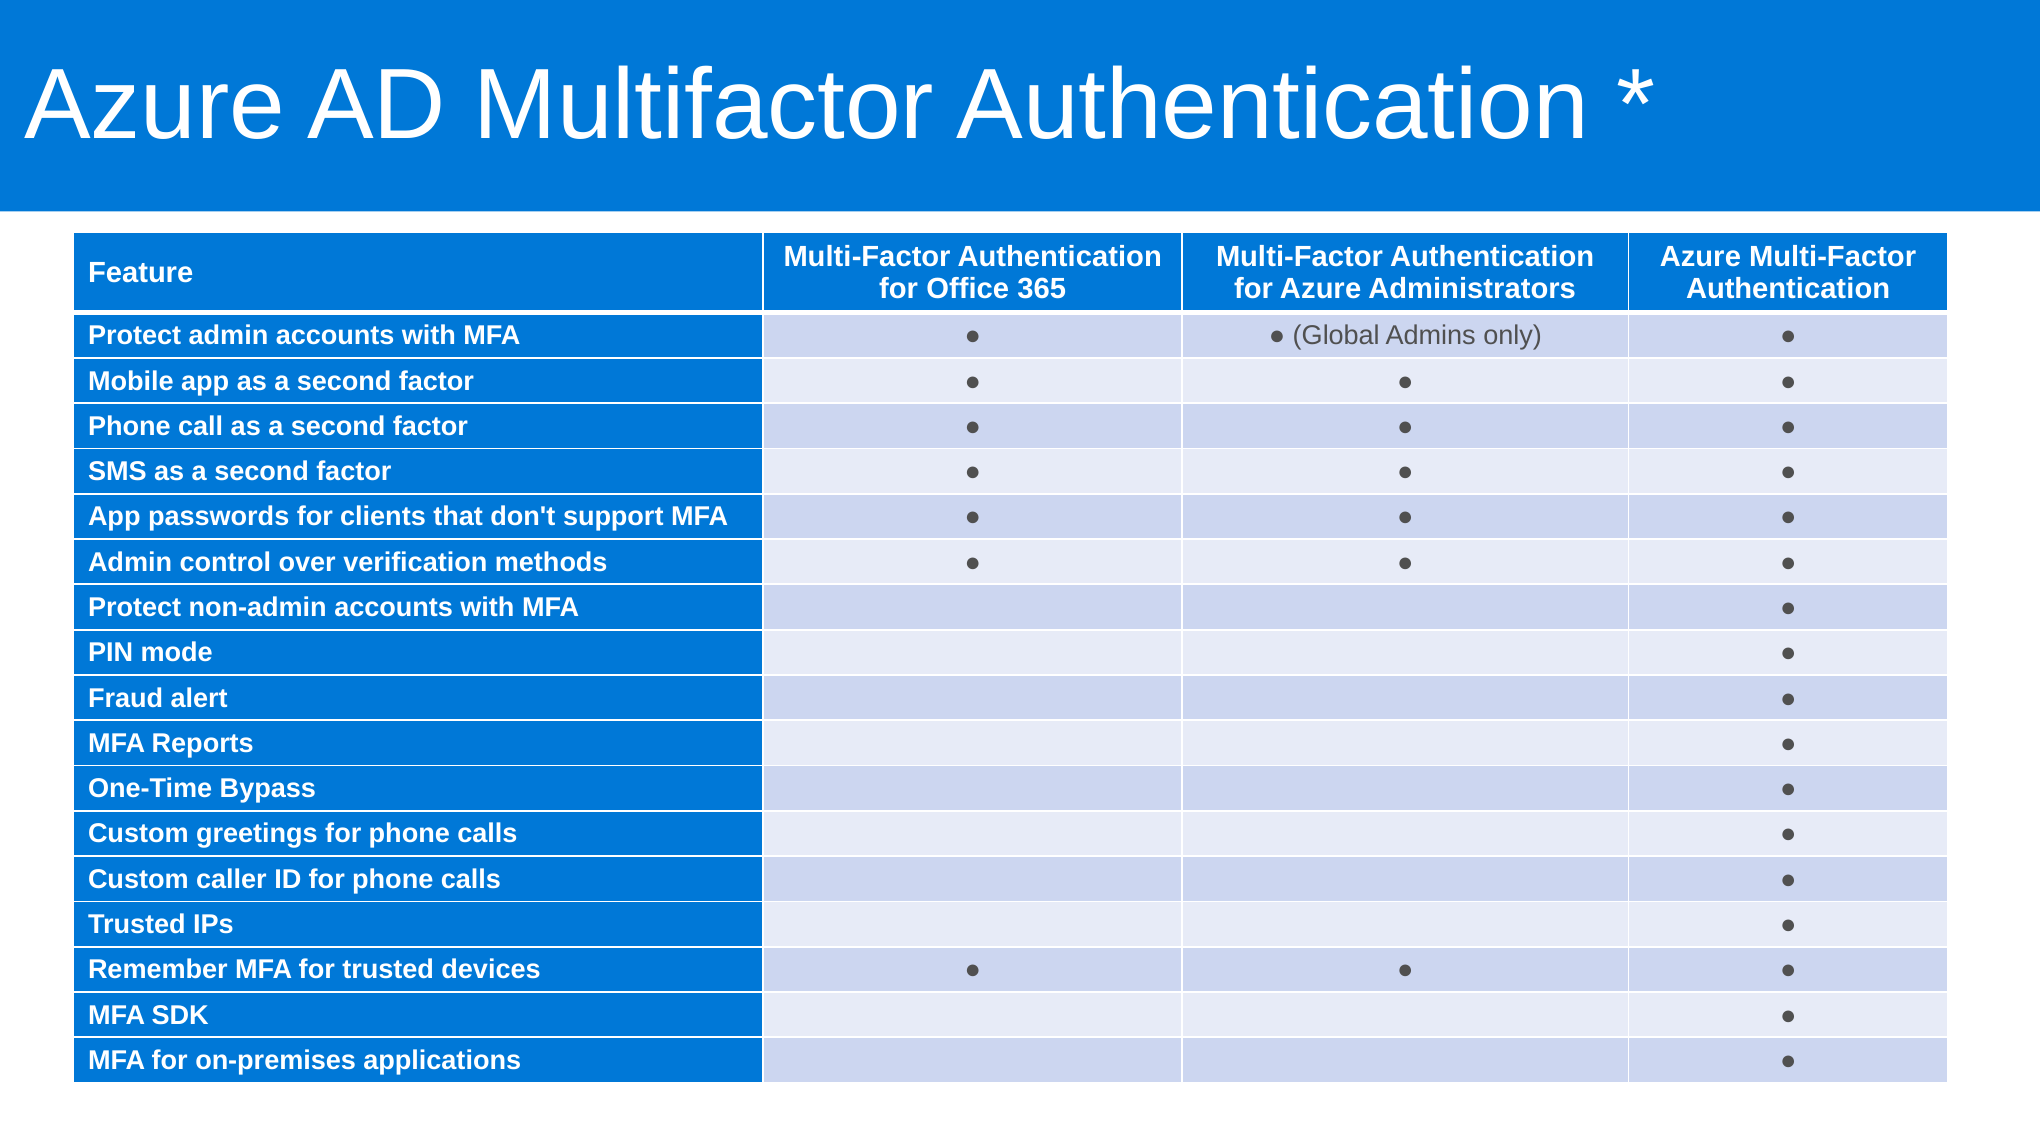

Azure AD Multifactor Authentication *
#
| Feature | Multi-Factor Authentication for Office 365 | Multi-Factor Authentication for Azure Administrators | Azure Multi-Factor Authentication |
| --- | --- | --- | --- |
| Protect admin accounts with MFA | ● | ● (Global Admins only) | ● |
| Mobile app as a second factor | ● | ● | ● |
| Phone call as a second factor | ● | ● | ● |
| SMS as a second factor | ● | ● | ● |
| App passwords for clients that don't support MFA | ● | ● | ● |
| Admin control over verification methods | ● | ● | ● |
| Protect non-admin accounts with MFA |  |  | ● |
| PIN mode |  |  | ● |
| Fraud alert |  |  | ● |
| MFA Reports |  |  | ● |
| One-Time Bypass |  |  | ● |
| Custom greetings for phone calls |  |  | ● |
| Custom caller ID for phone calls |  |  | ● |
| Trusted IPs |  |  | ● |
| Remember MFA for trusted devices | ● | ● | ● |
| MFA SDK |  |  | ● |
| MFA for on-premises applications |  |  | ● |